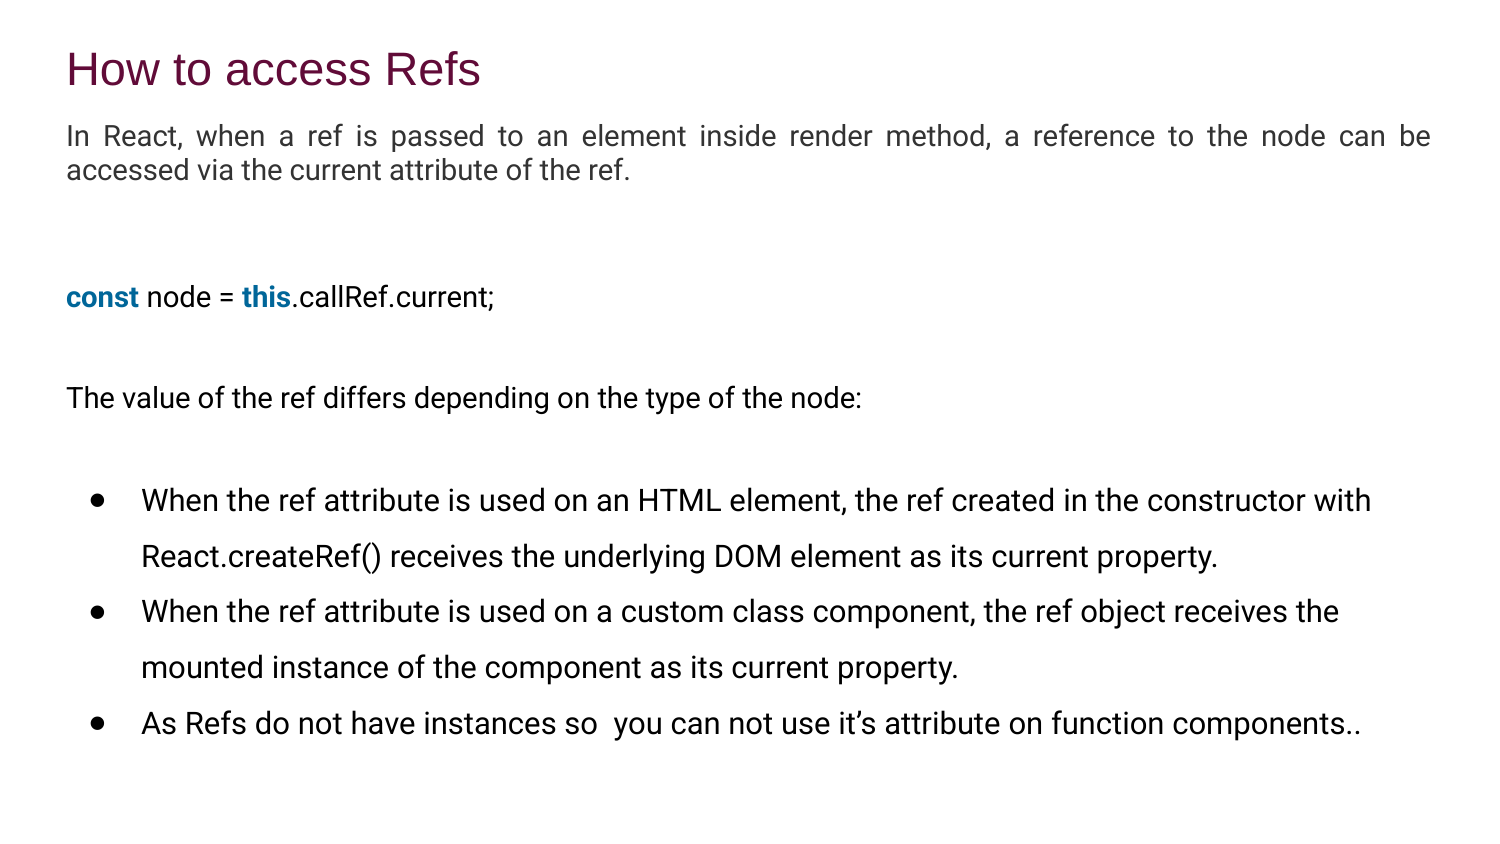

How to access Refs
In React, when a ref is passed to an element inside render method, a reference to the node can be accessed via the current attribute of the ref.

const node = this.callRef.current;
The value of the ref differs depending on the type of the node:
When the ref attribute is used on an HTML element, the ref created in the constructor with React.createRef() receives the underlying DOM element as its current property.
When the ref attribute is used on a custom class component, the ref object receives the mounted instance of the component as its current property.
As Refs do not have instances so  you can not use it’s attribute on function components..